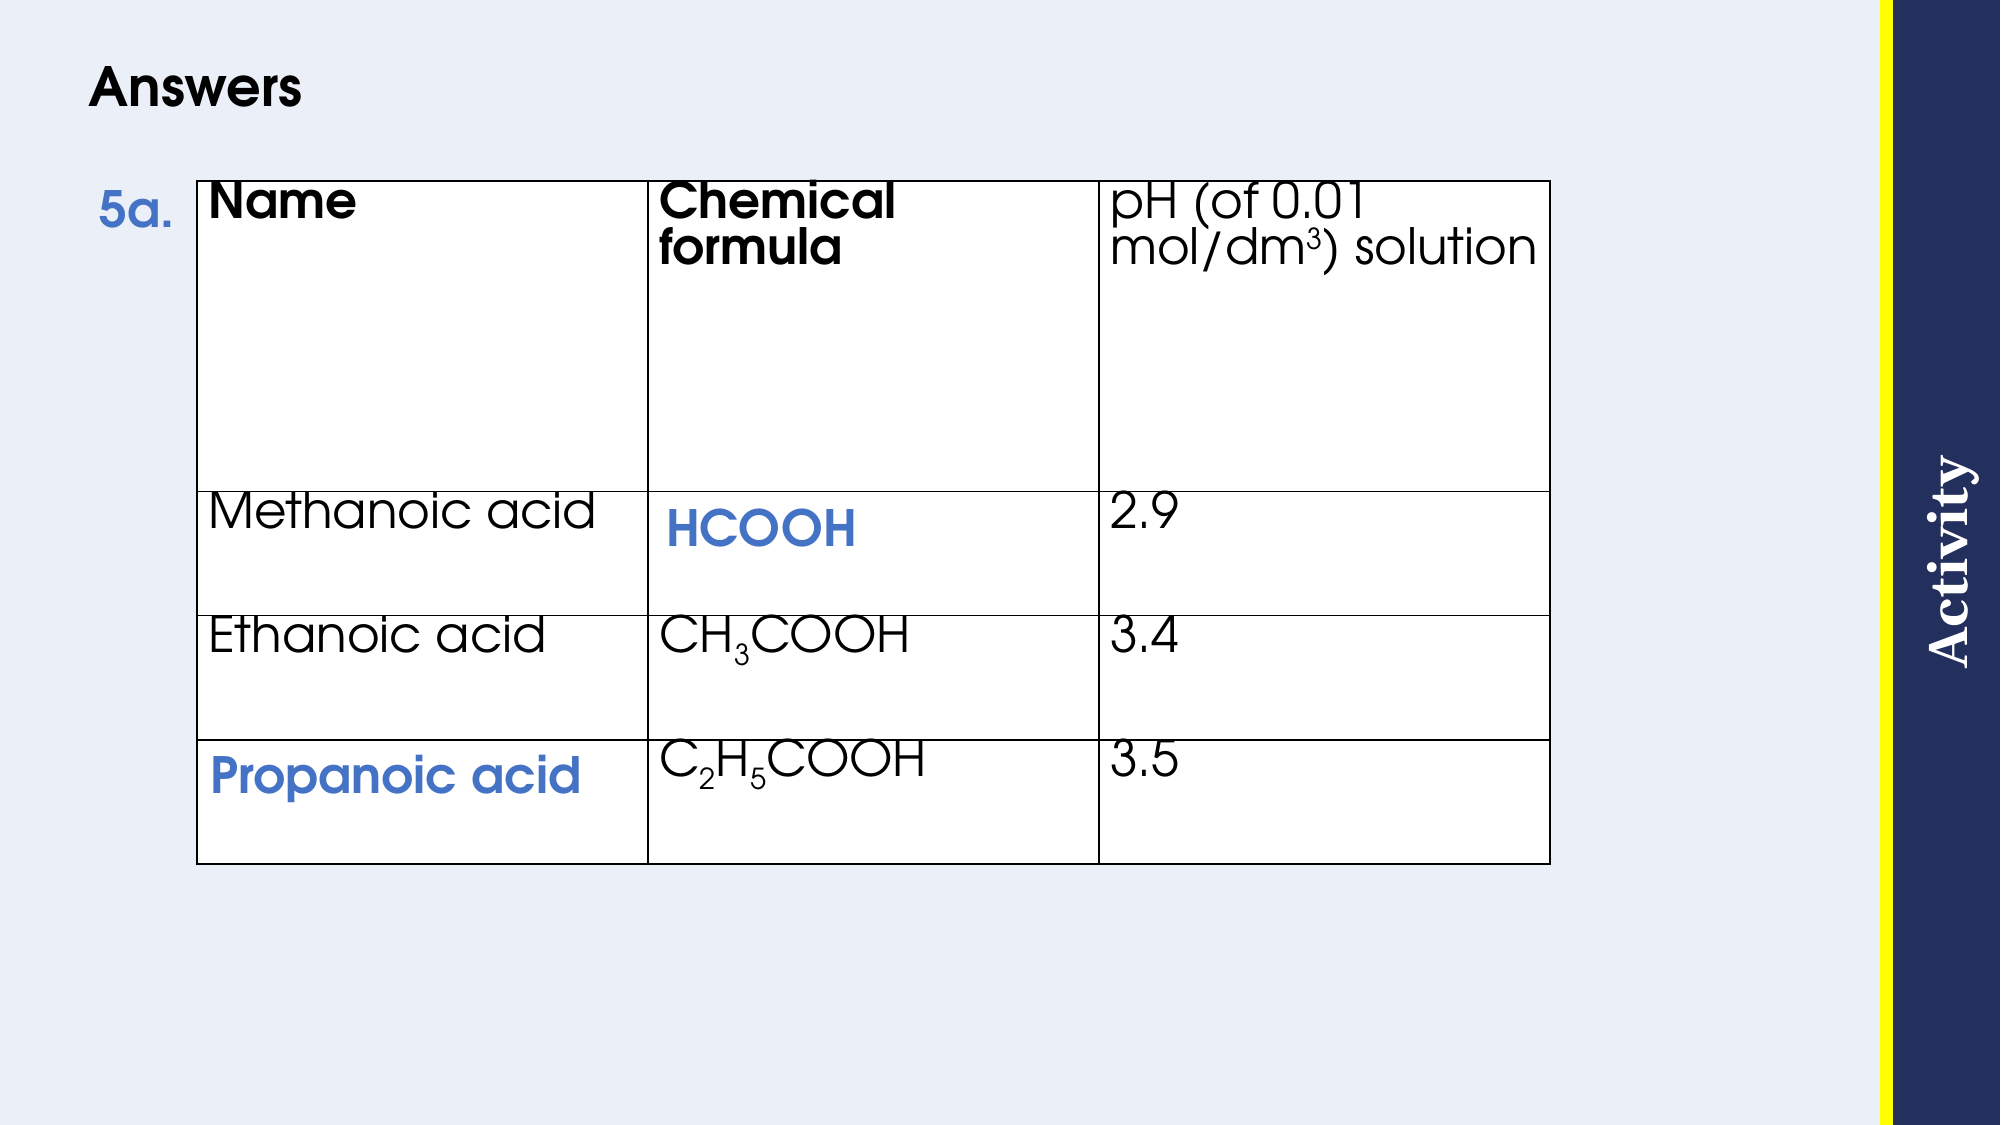

# Answers
5a.
| Name | Chemical formula | pH (of 0.01 mol/dm3) solution |
| --- | --- | --- |
| Methanoic acid |  | 2.9 |
| Ethanoic acid | CH3COOH | 3.4 |
|  | C2H5COOH | 3.5 |
HCOOH
Propanoic acid